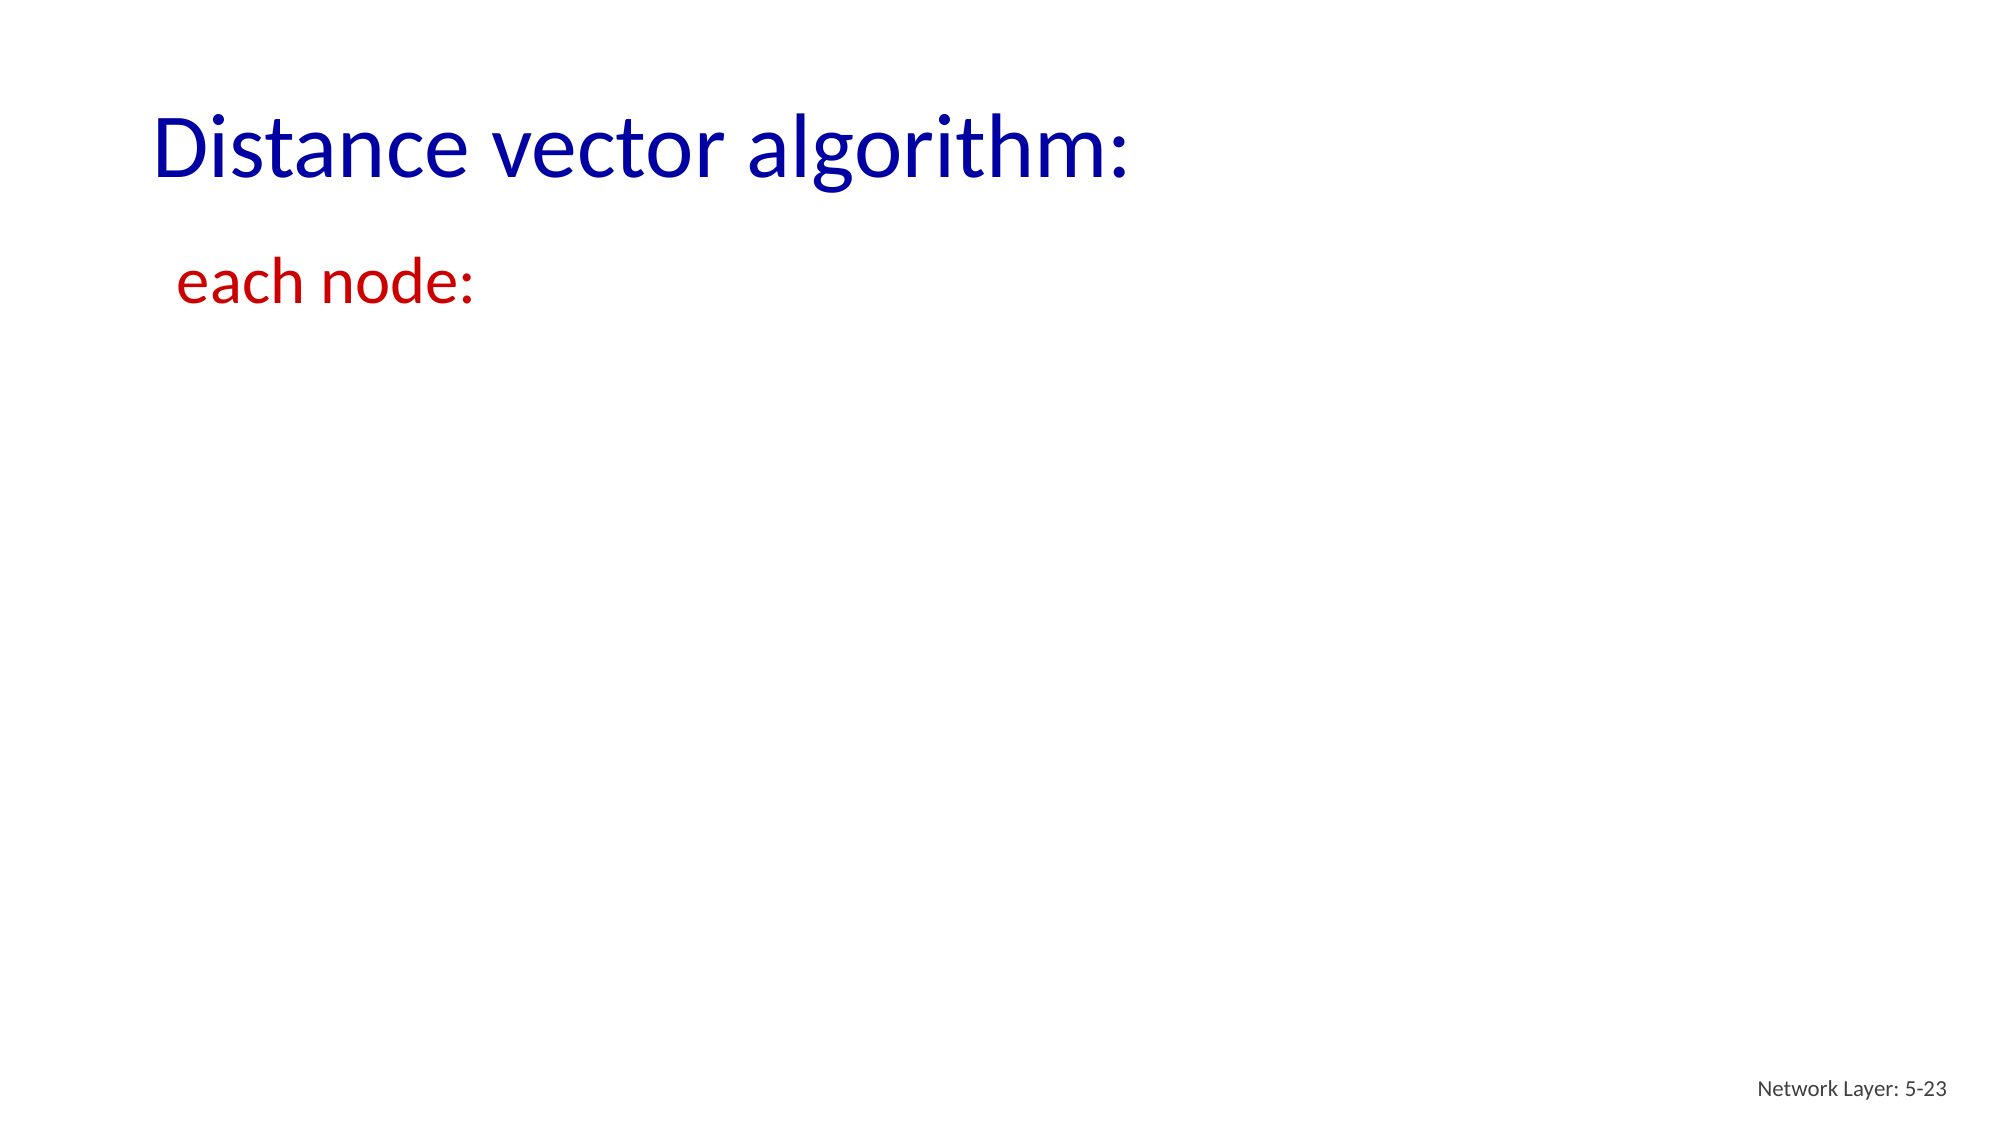

# Distance vector algorithm:
each node:
Network Layer: 5-23